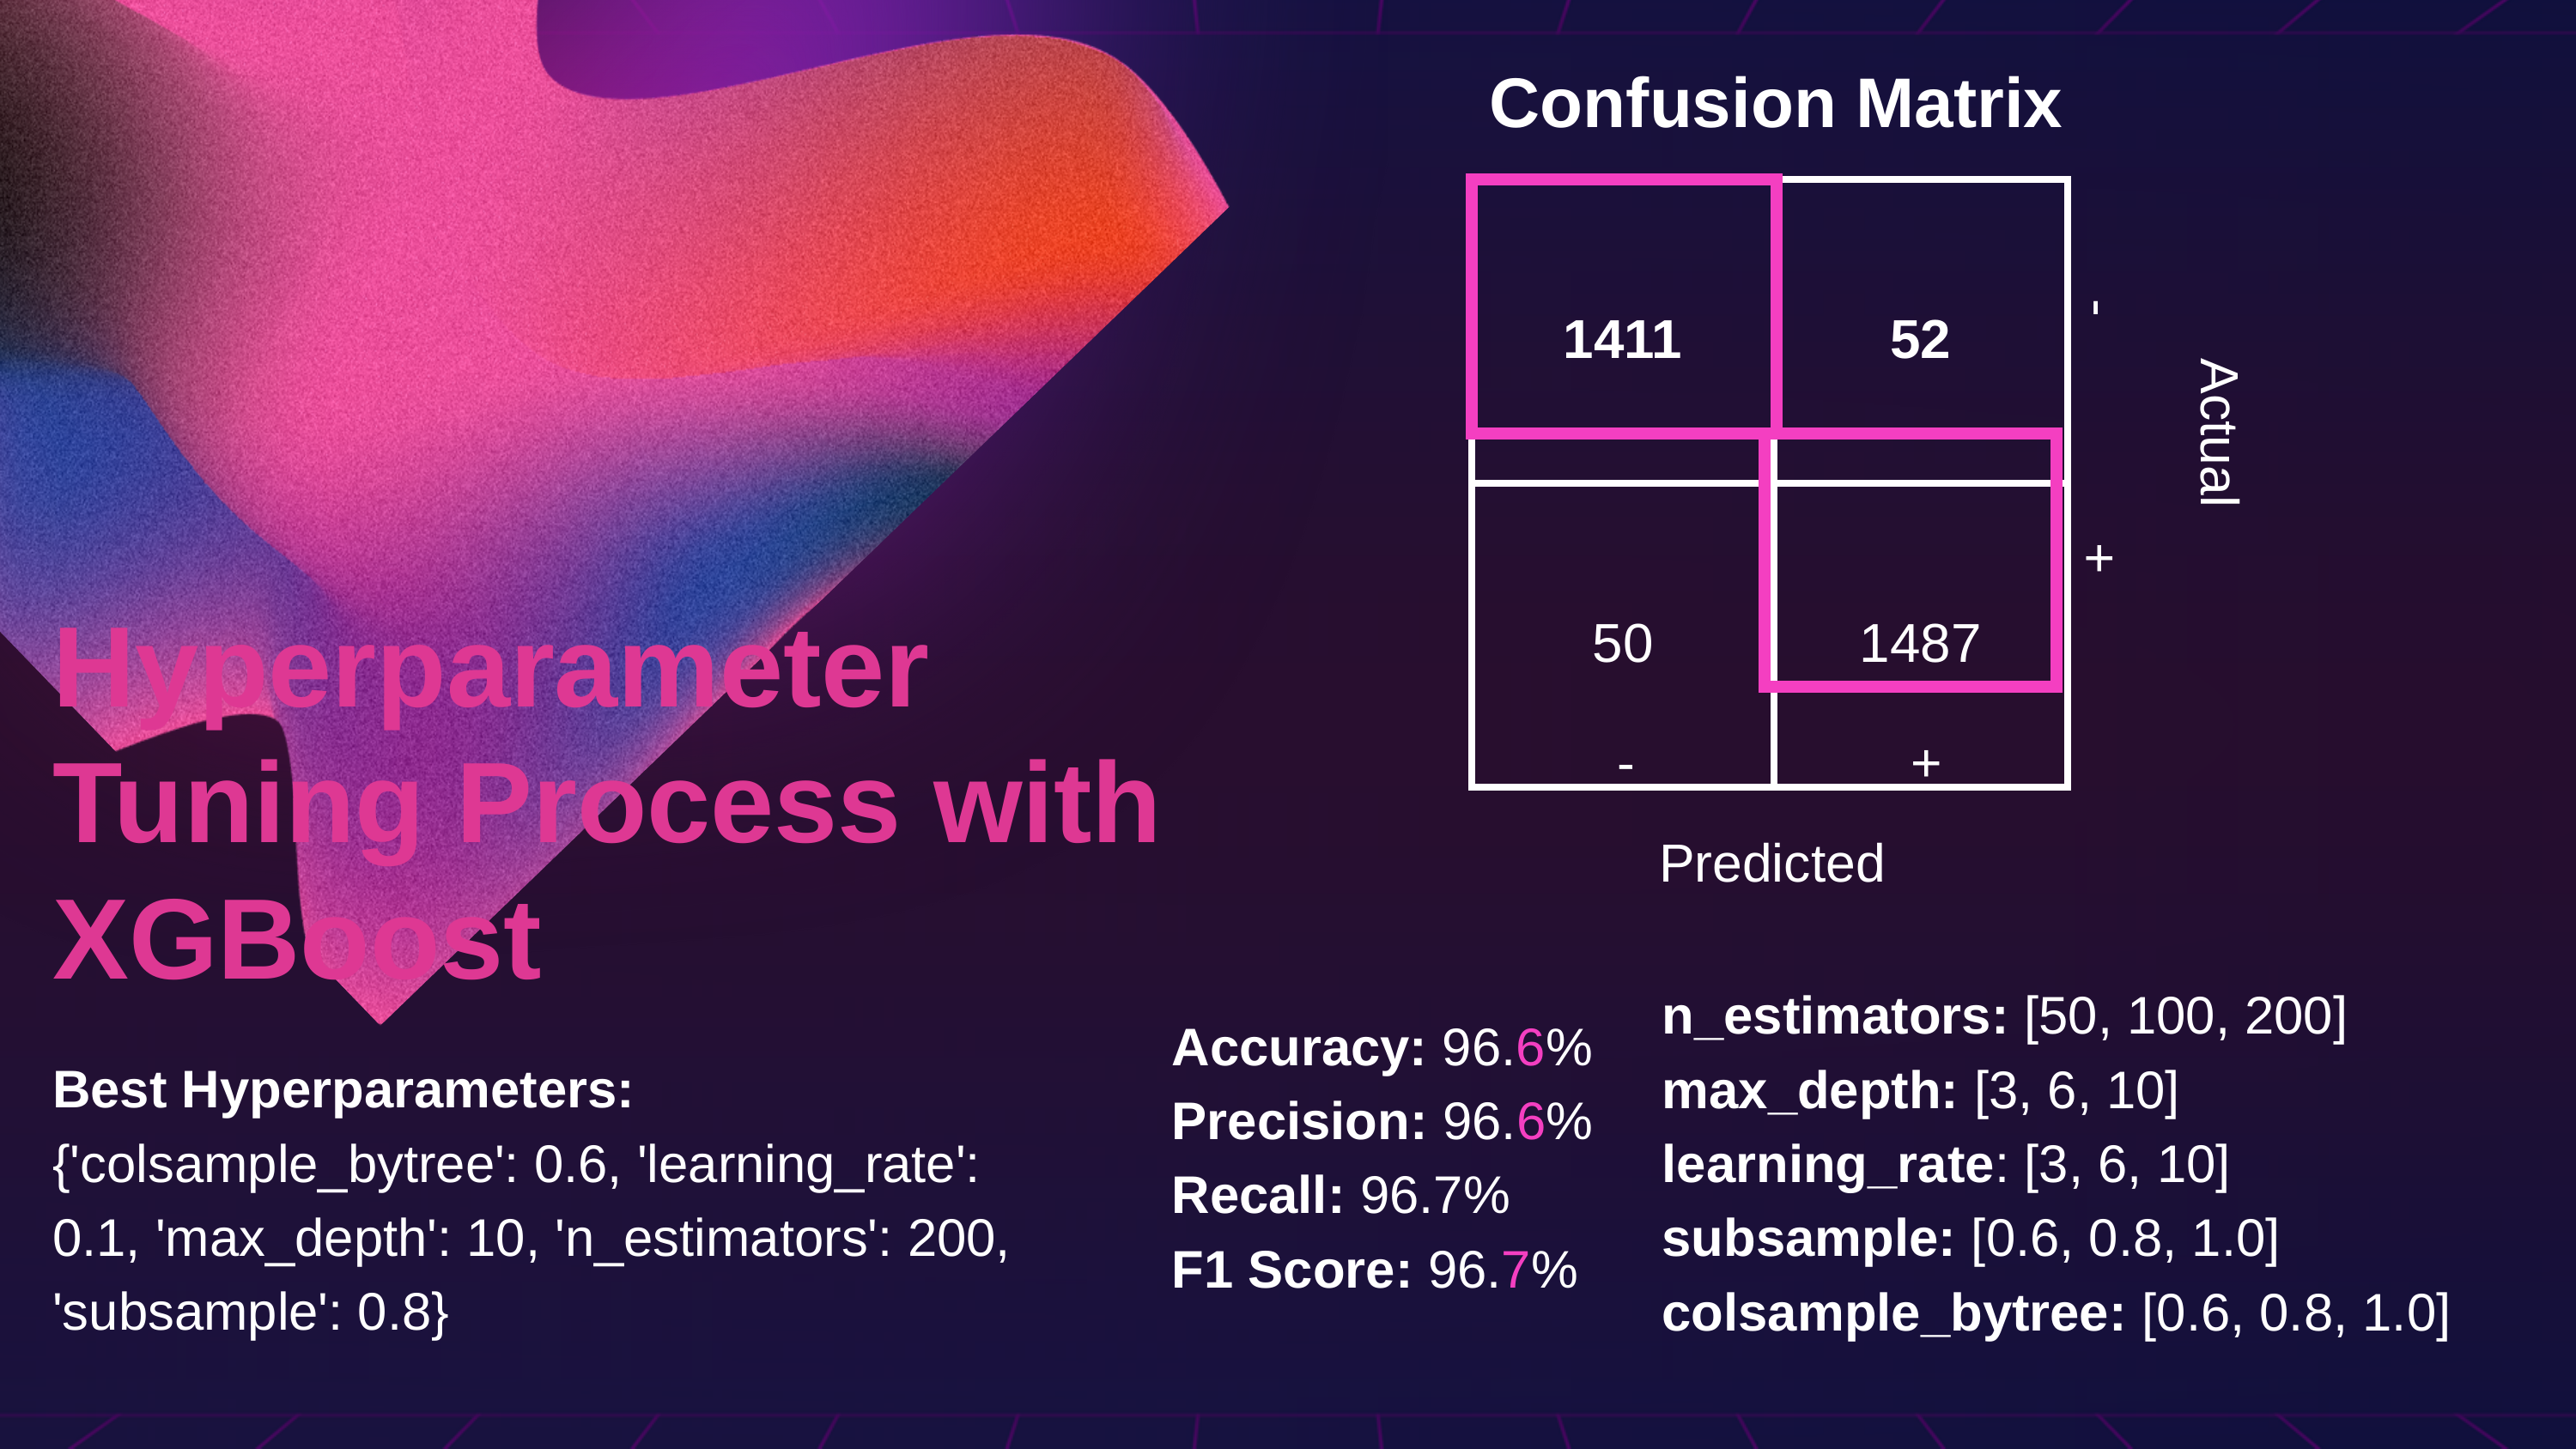

Confusion Matrix
| 1411 | 52 |
| --- | --- |
| 50 | 1487 |

+
Actual
-

Hyperparameter Tuning Process with XGBoost
-
+
Predicted
n_estimators: [50, 100, 200]
max_depth: [3, 6, 10]
learning_rate: [3, 6, 10]
subsample: [0.6, 0.8, 1.0]
colsample_bytree: [0.6, 0.8, 1.0]
Accuracy: 96.6%
Precision: 96.6%
Recall: 96.7%
F1 Score: 96.7%
Best Hyperparameters: {'colsample_bytree': 0.6, 'learning_rate': 0.1, 'max_depth': 10, 'n_estimators': 200, 'subsample': 0.8}